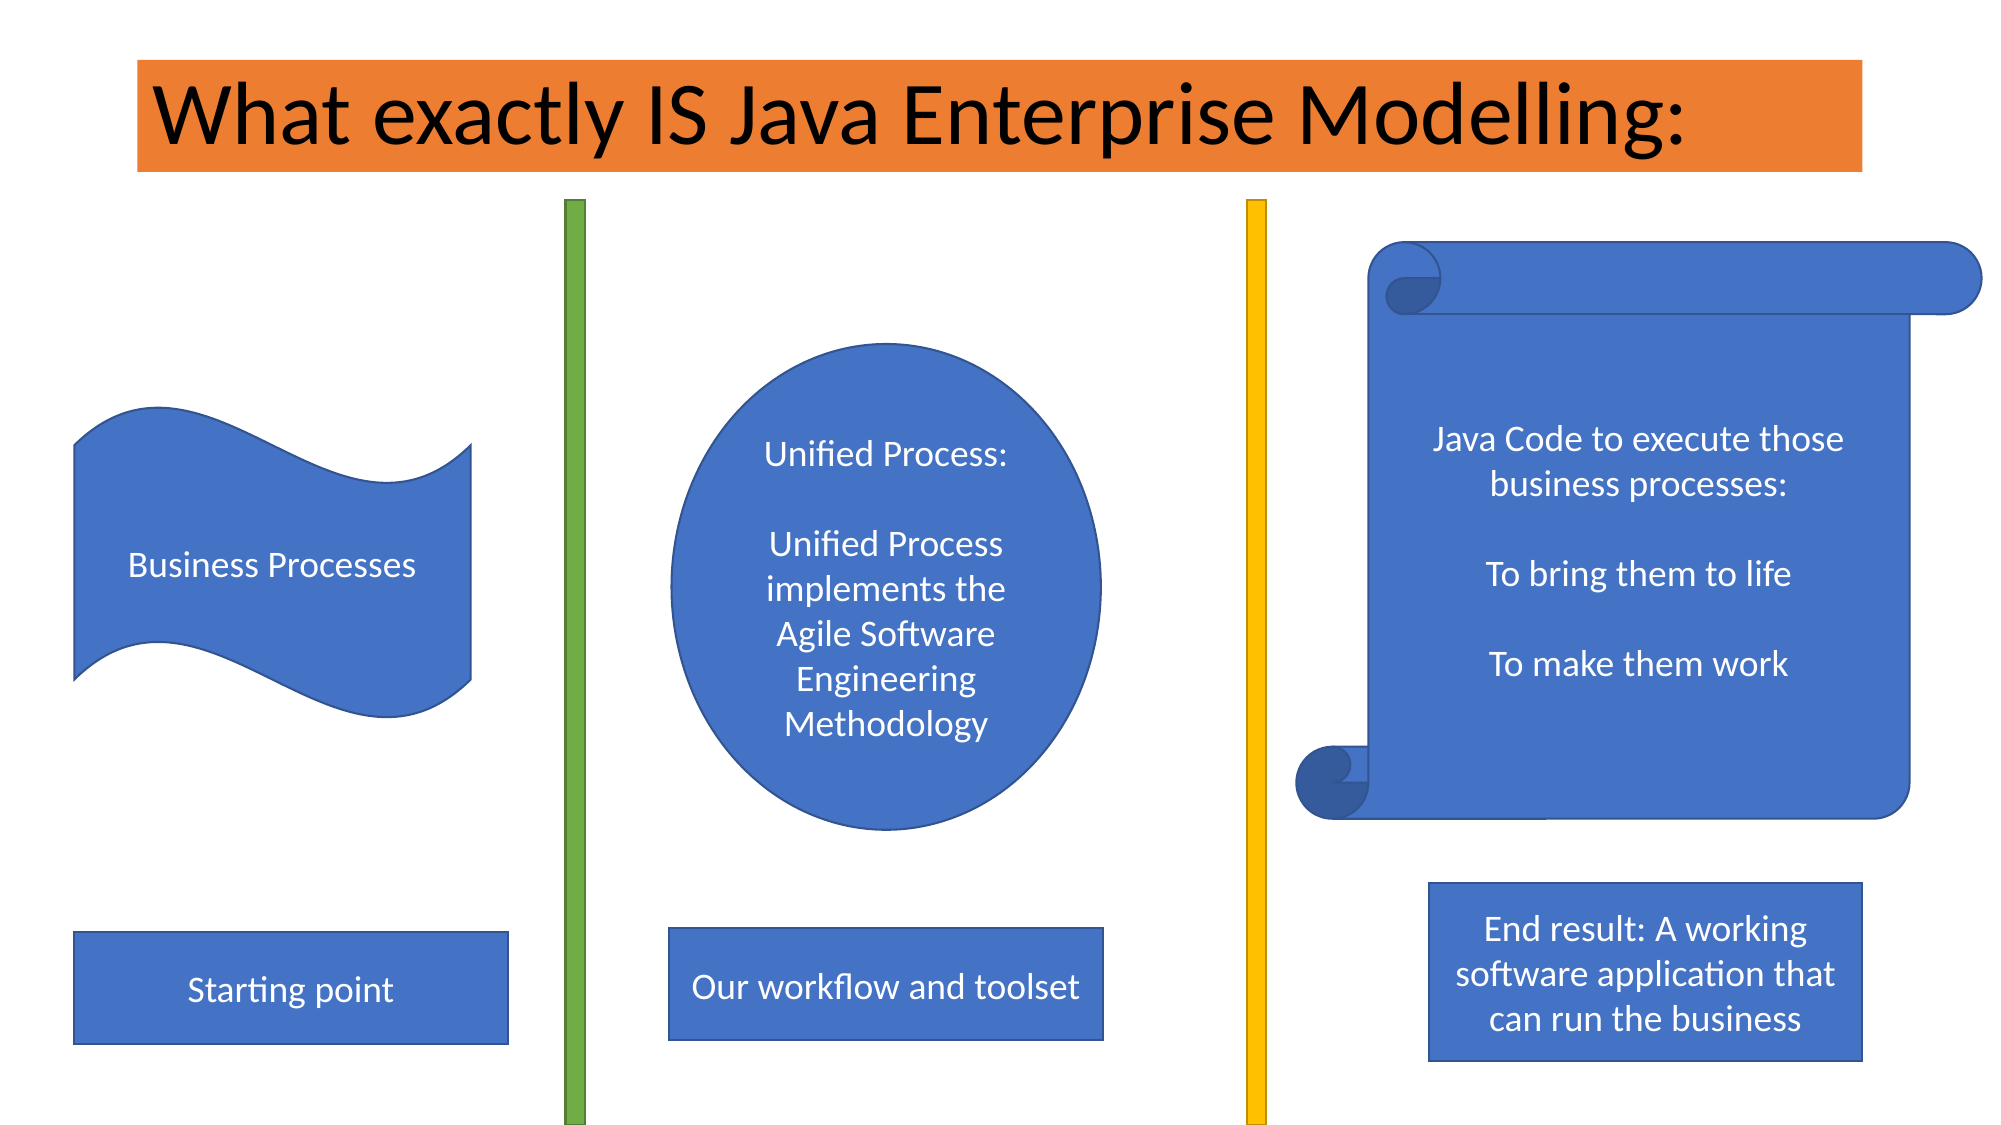

# What exactly IS Java Enterprise Modelling:

Java Code to execute those business processes:

To bring them to life

To make them work
Unified Process:

Unified Process implements the Agile Software Engineering Methodology
Business Processes
End result: A working software application that can run the business
Our workflow and toolset
Starting point